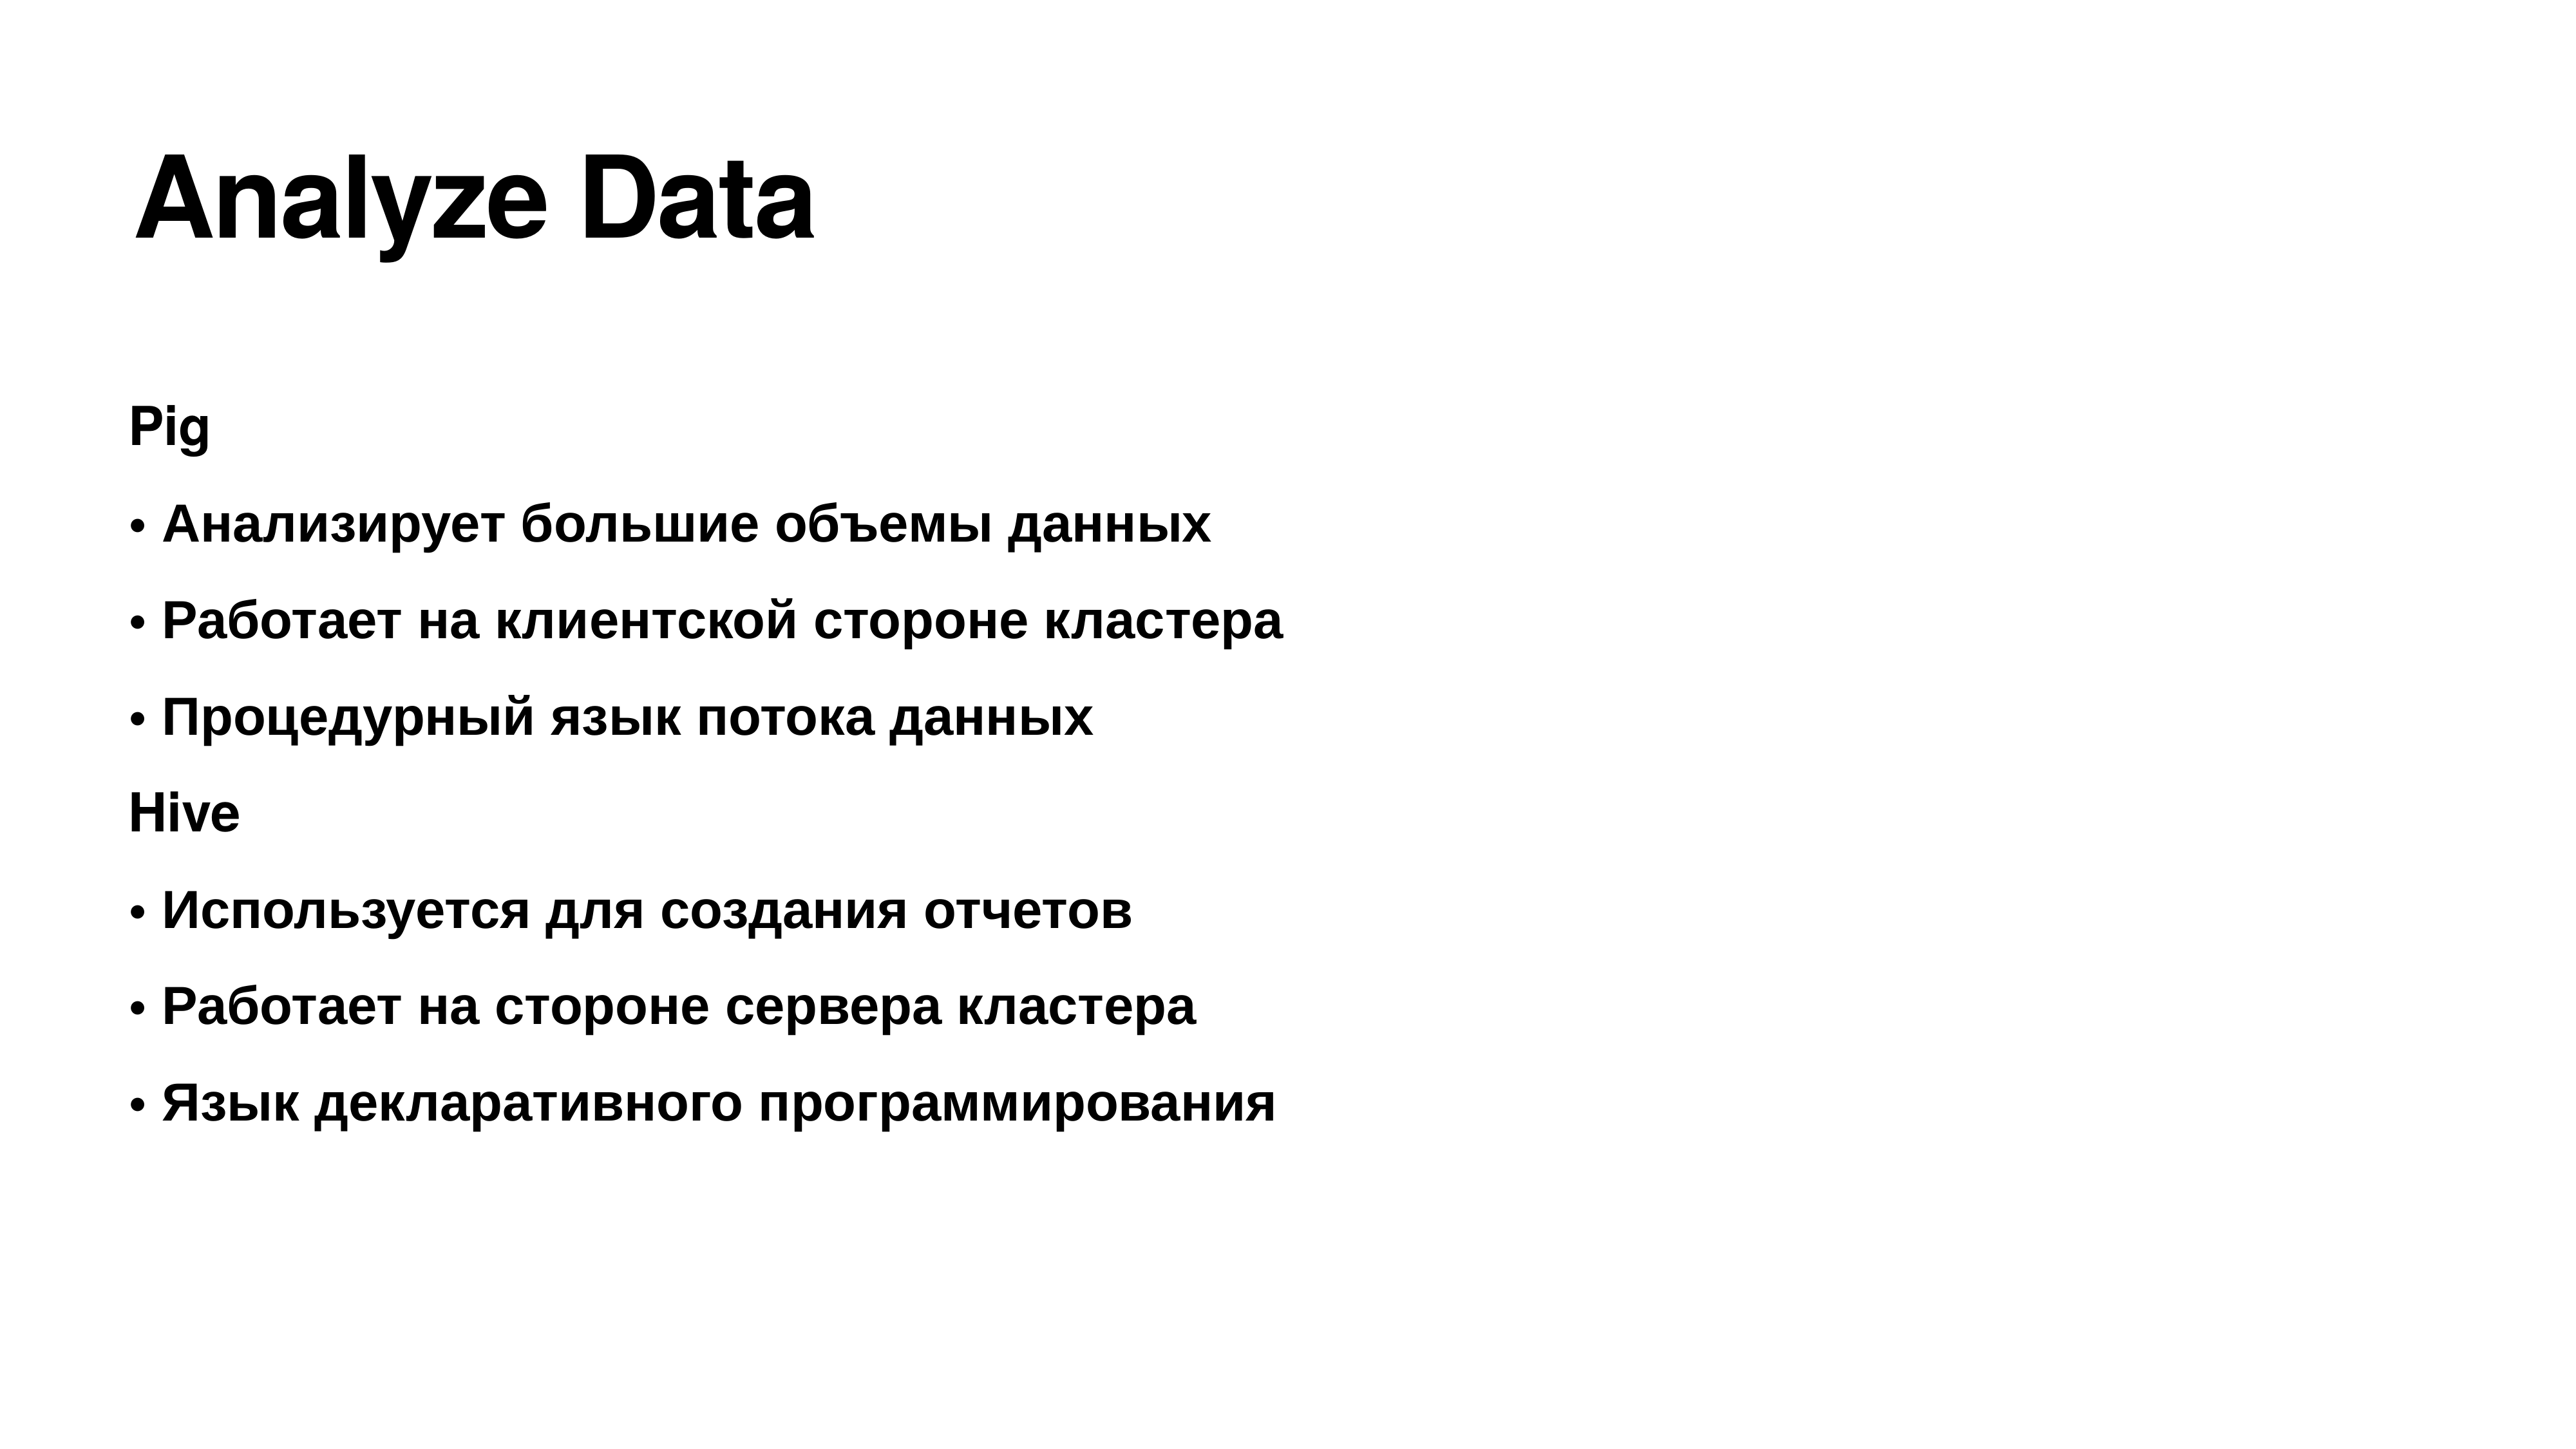

# Analyze Data

Pig
• Анализирует большие объемы данных
• Работает на клиентской стороне кластера
• Процедурный язык потока данных
Hive
• Используется для создания отчетов
• Работает на стороне сервера кластера
• Язык декларативного программирования